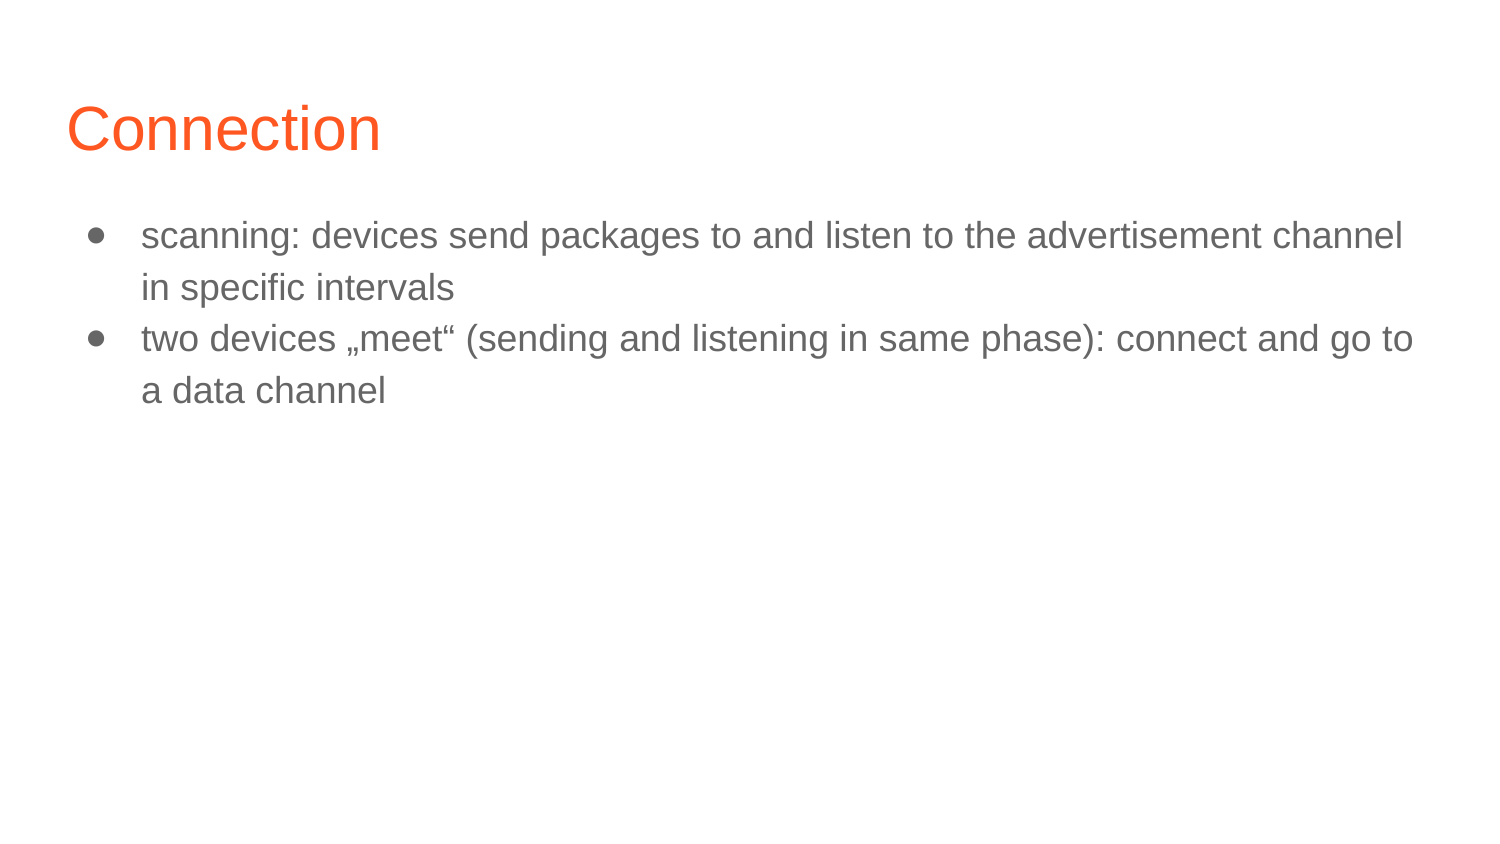

# Connection
scanning: devices send packages to and listen to the advertisement channel in specific intervals
two devices „meet“ (sending and listening in same phase): connect and go to a data channel